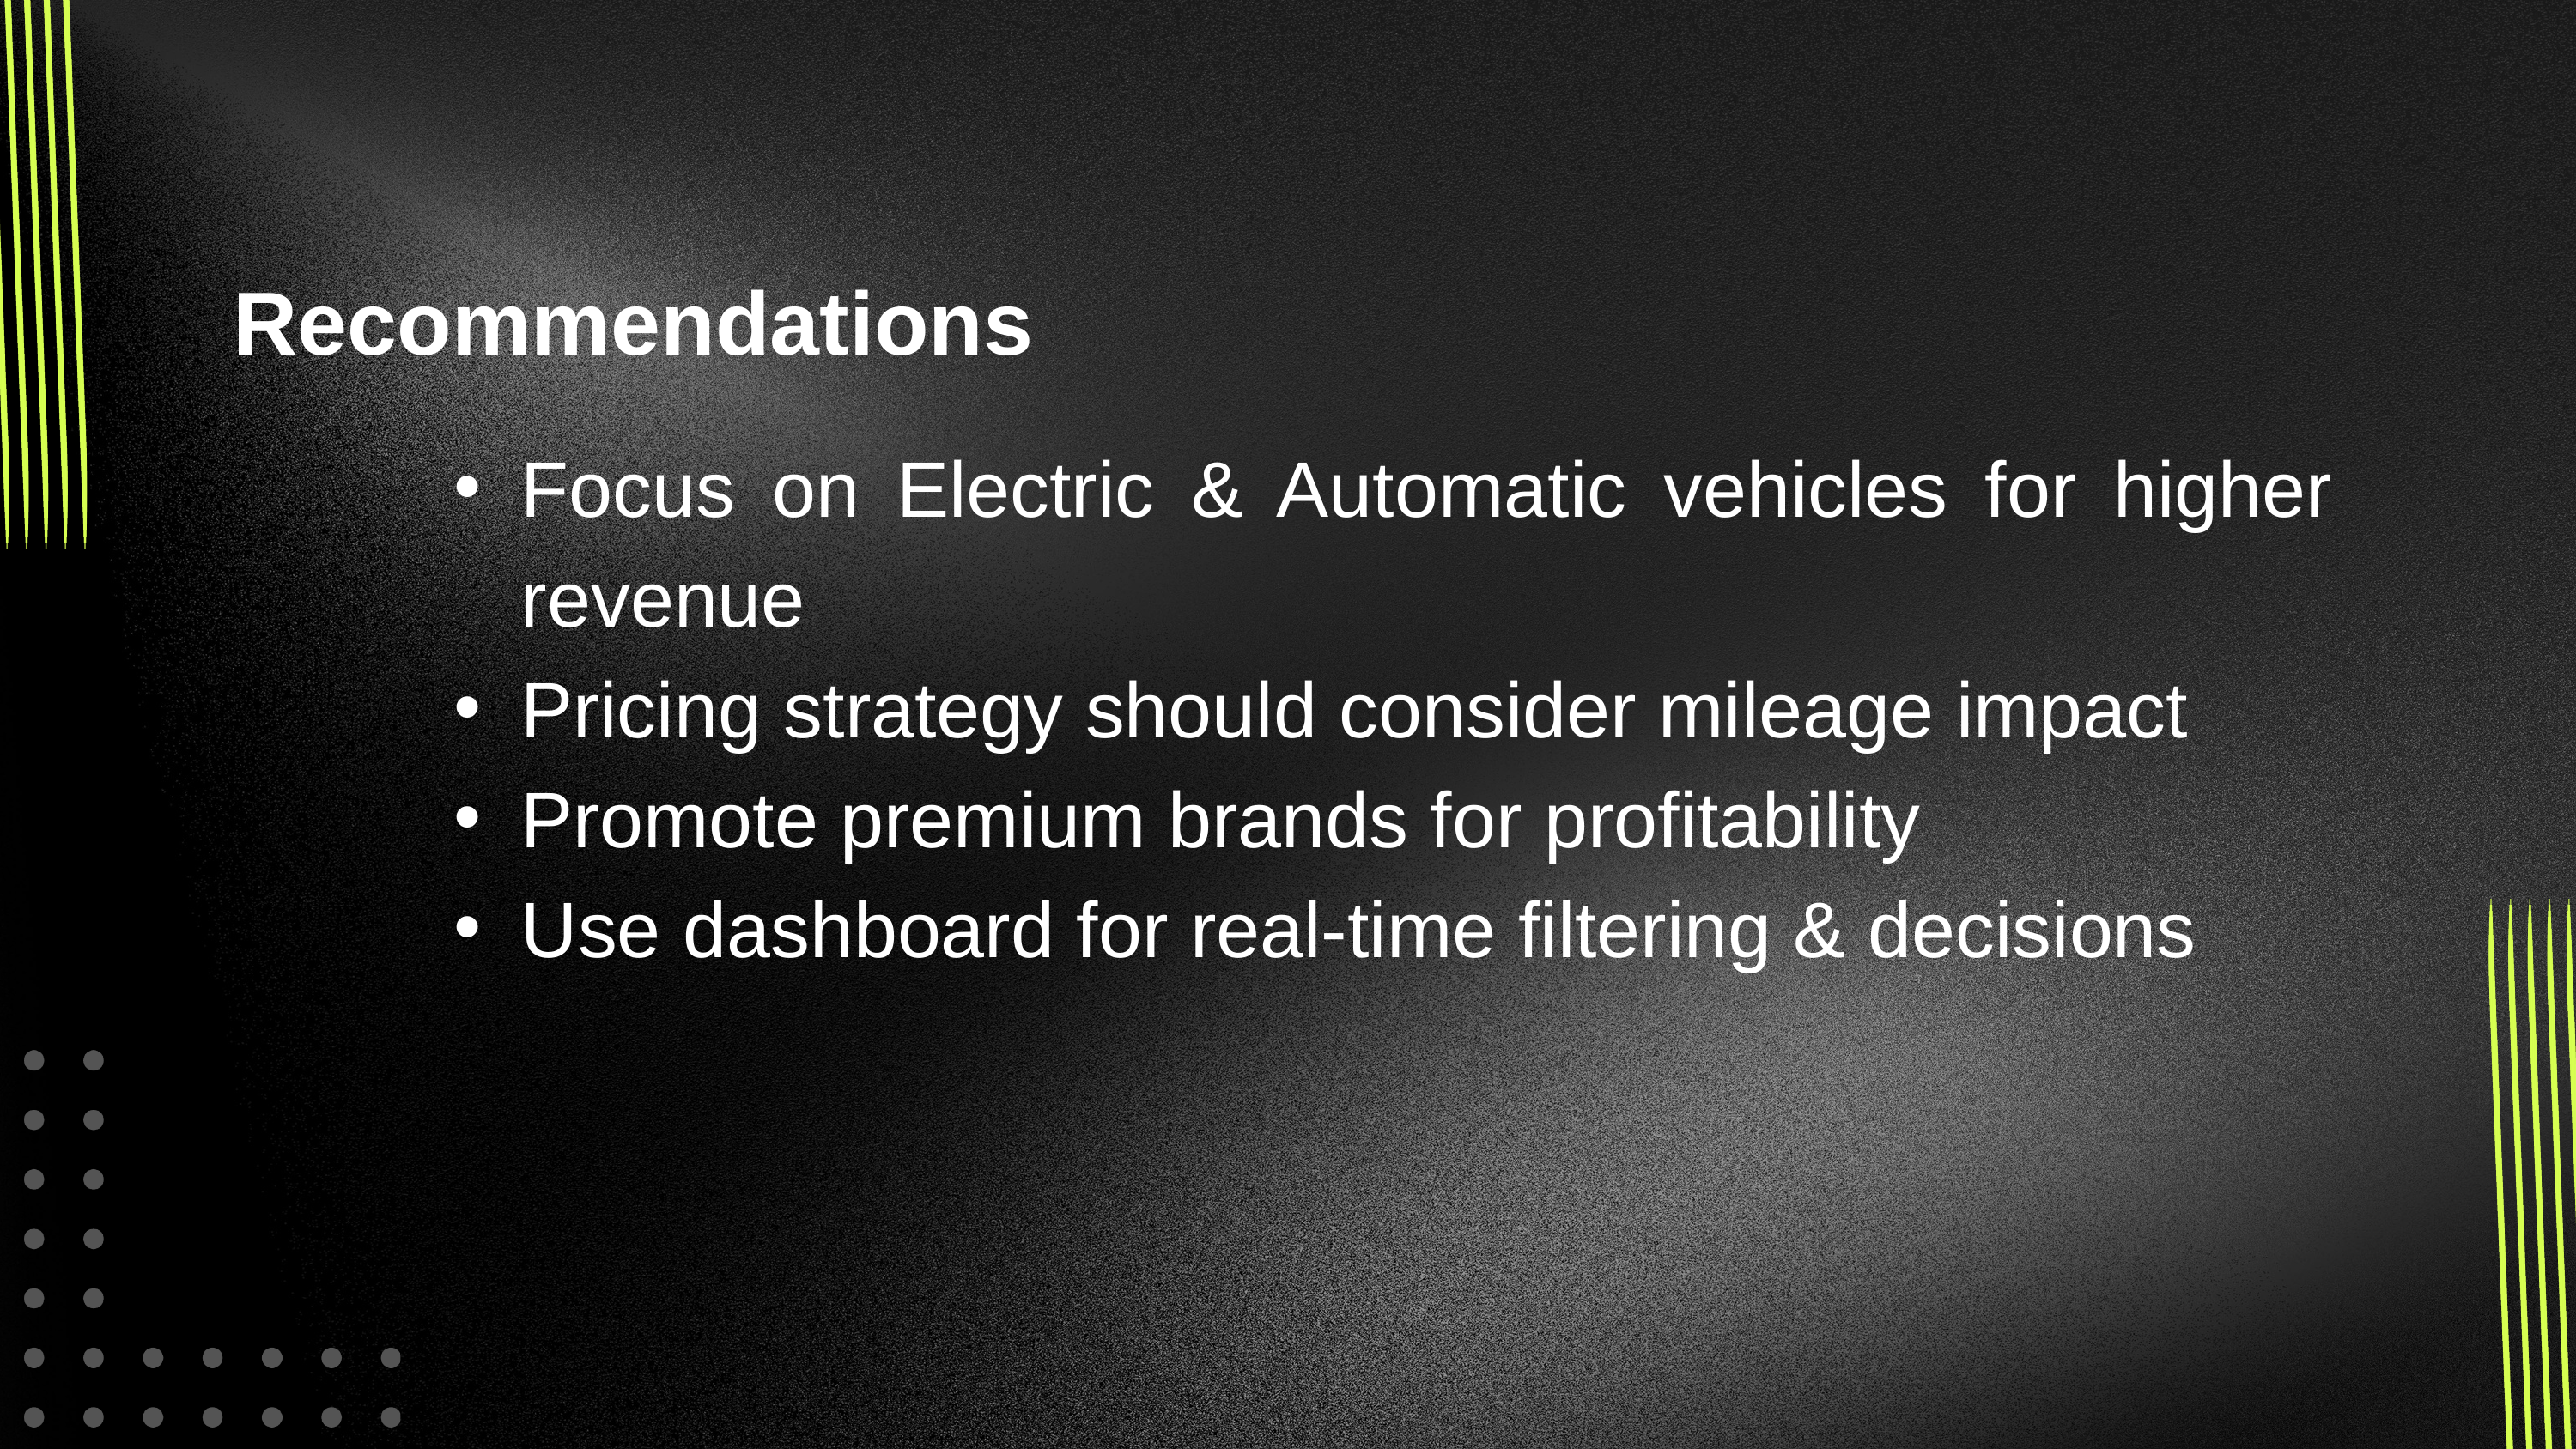

Recommendations
Focus on Electric & Automatic vehicles for higher revenue
Pricing strategy should consider mileage impact
Promote premium brands for profitability
Use dashboard for real-time filtering & decisions